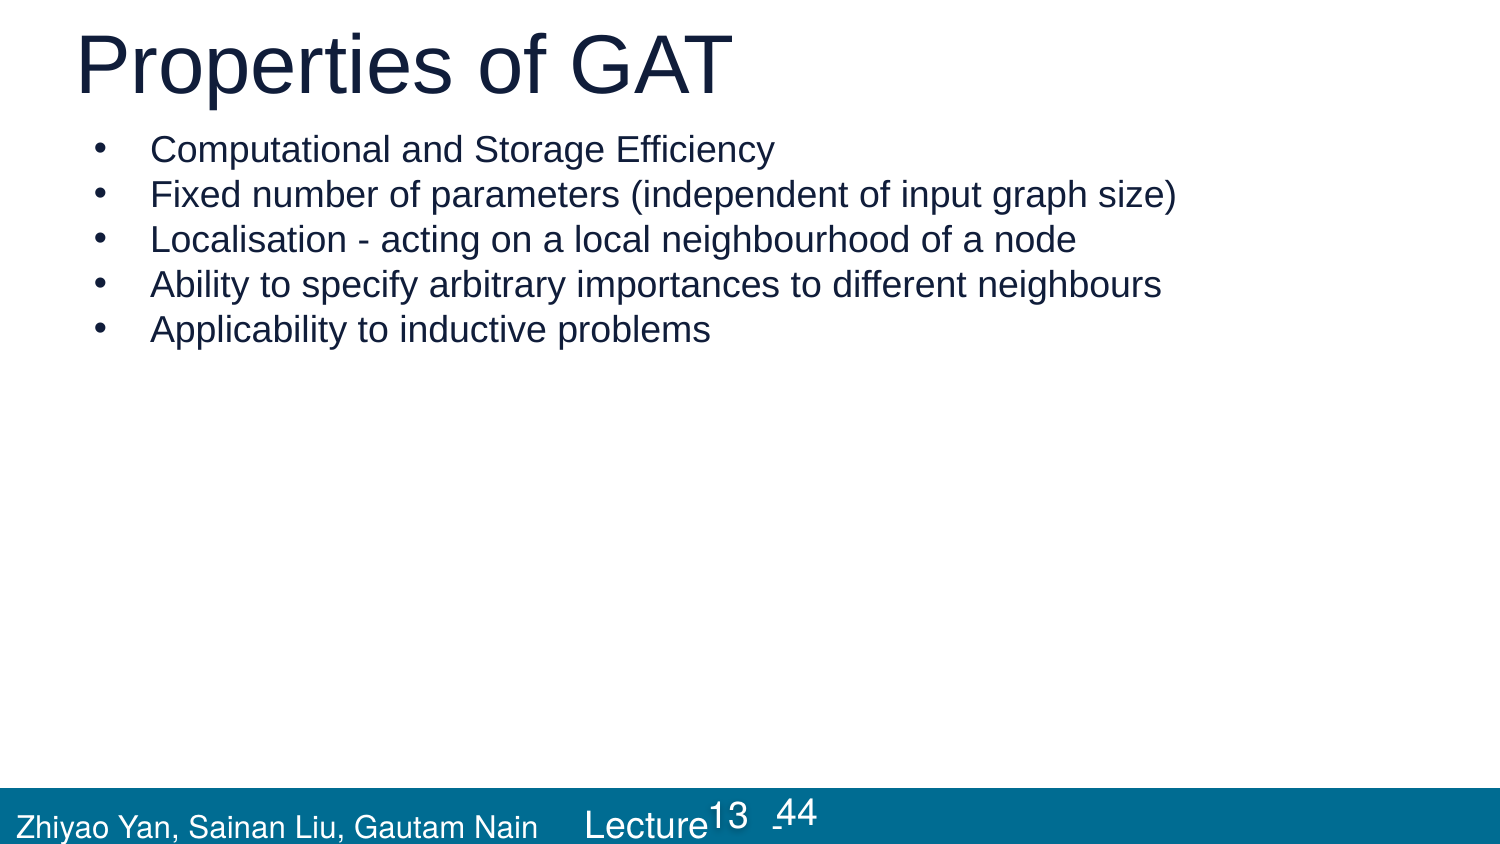

# Properties of GAT
Computational and Storage Efficiency
Fixed number of parameters (independent of input graph size)
Localisation - acting on a local neighbourhood of a node
Ability to specify arbitrary importances to different neighbours
Applicability to inductive problems
  Zhiyao Yan, Sainan Liu, Gautam Nain     Lecture      -
44
13